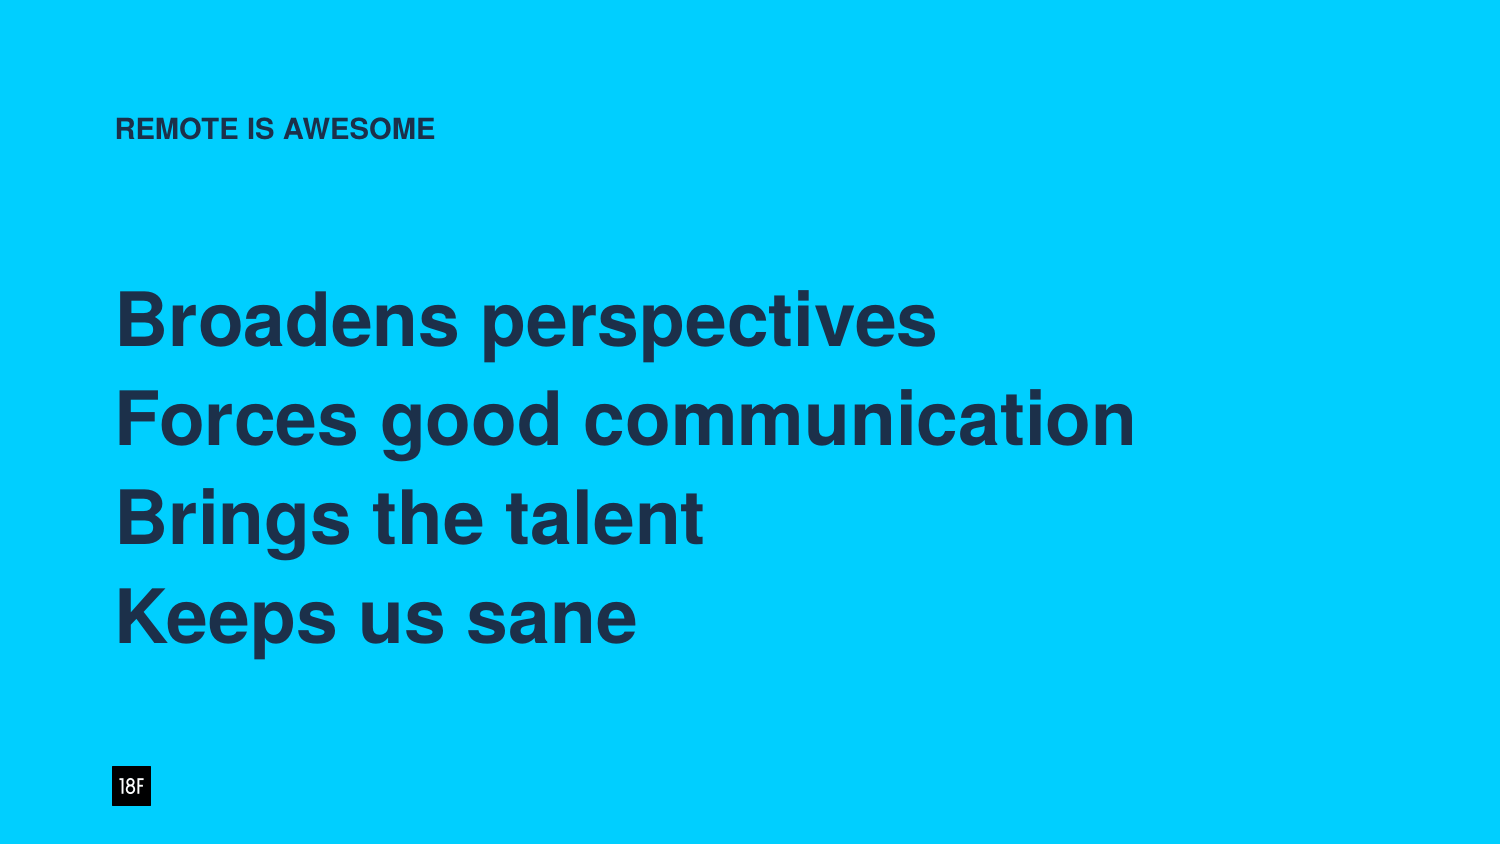

REMOTE IS AWESOME
Broadens perspectives
Forces good communication
Brings the talent
Keeps us sane